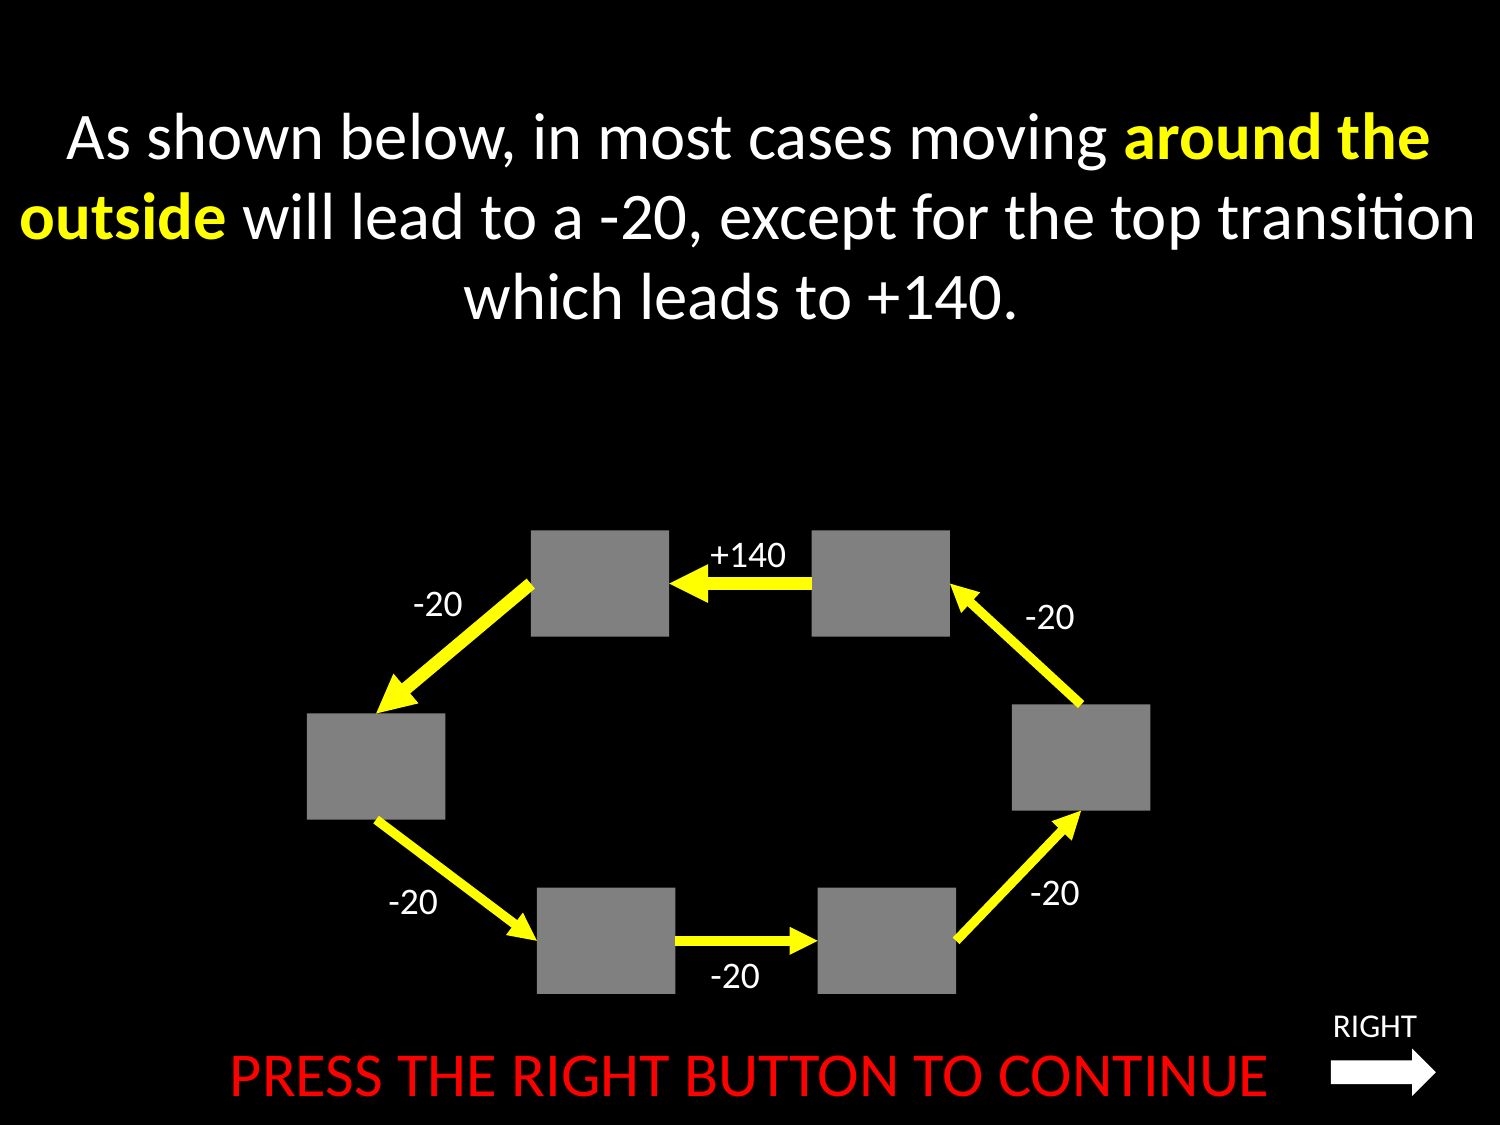

As shown below, in most cases moving around the outside will lead to a -20, except for the top transition which leads to +140.
+140

-20
-20

-20
-20

-20
RIGHT
PRESS THE RIGHT BUTTON TO CONTINUE